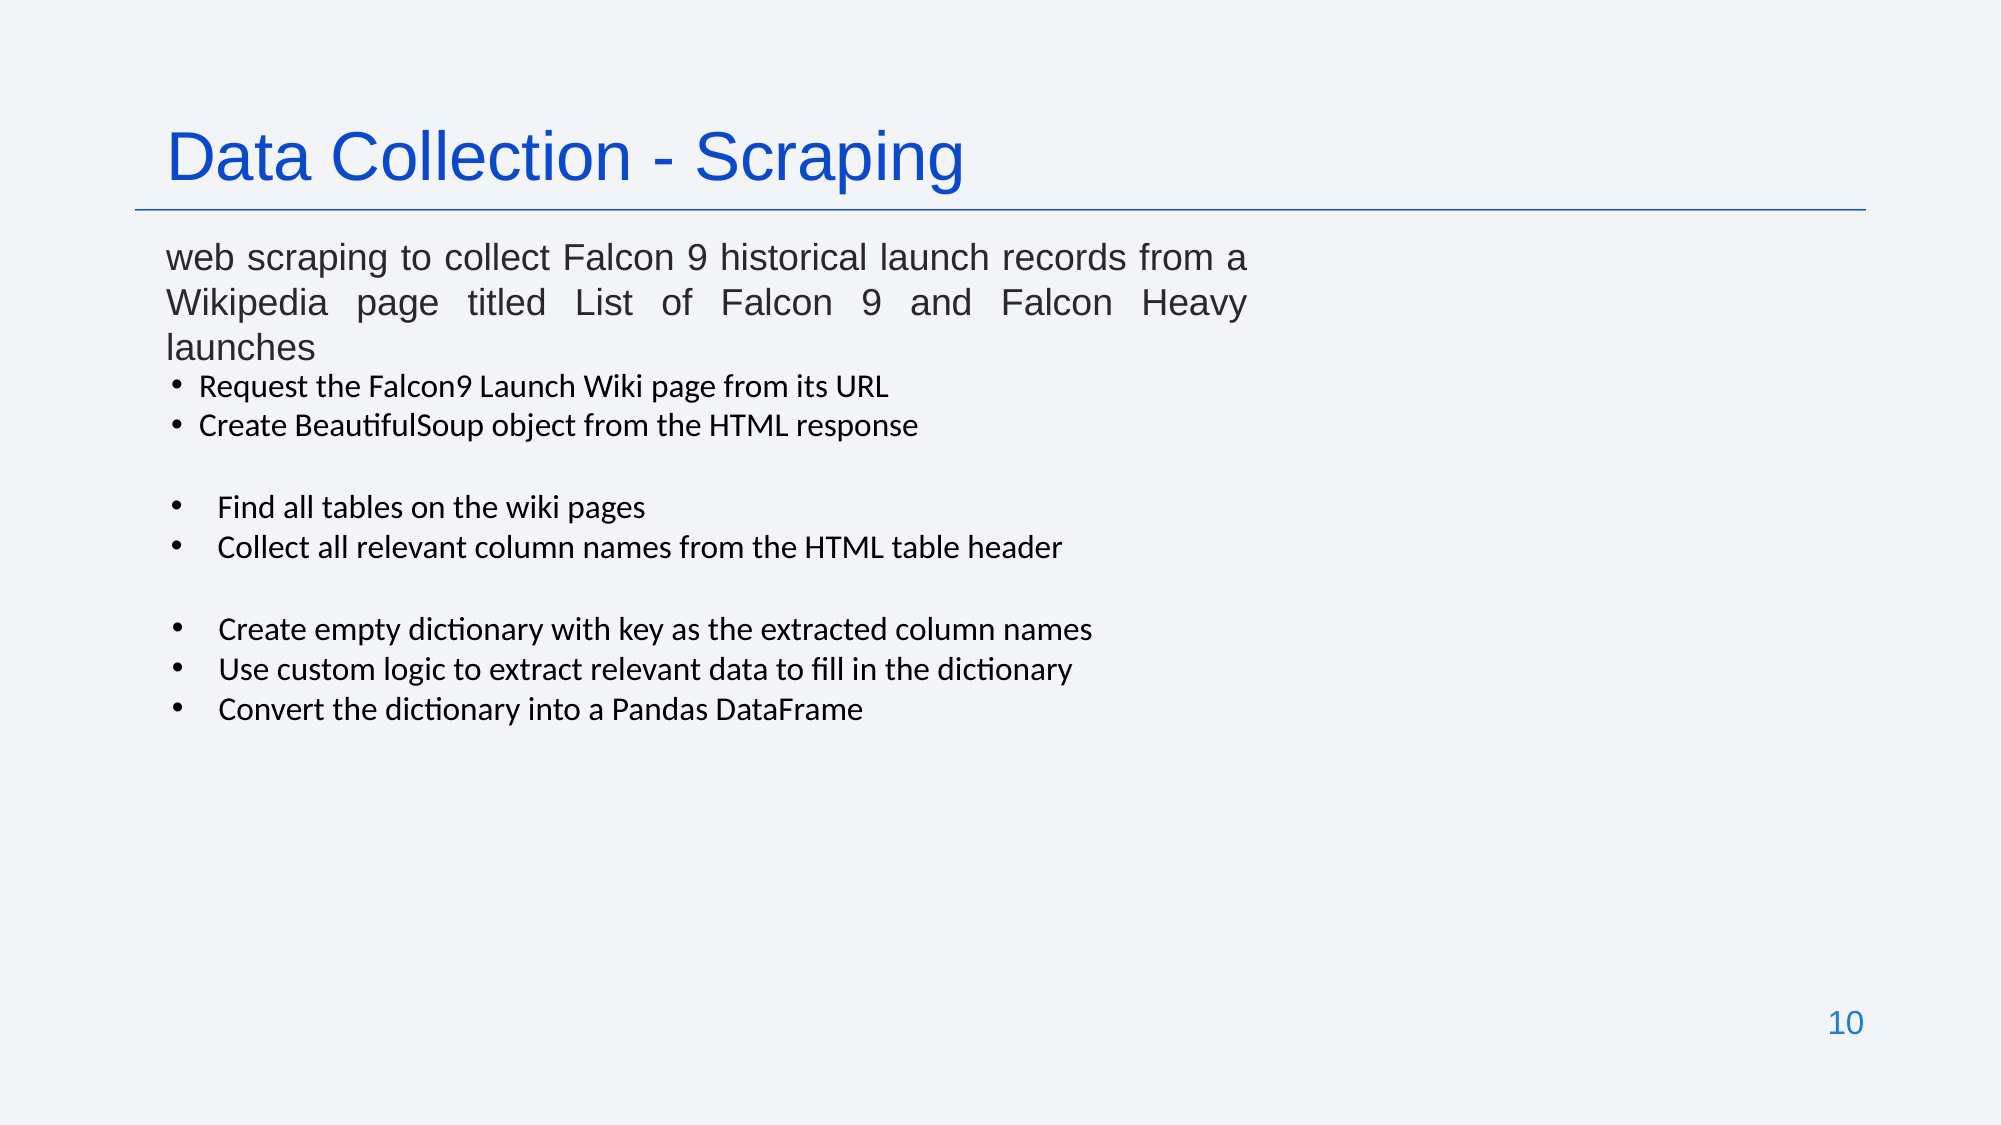

Data Collection - Scraping
web scraping to collect Falcon 9 historical launch records from a Wikipedia page titled List of Falcon 9 and Falcon Heavy launches
Request the Falcon9 Launch Wiki page from its URL
Create BeautifulSoup object from the HTML response
Find all tables on the wiki pages
Collect all relevant column names from the HTML table header
Create empty dictionary with key as the extracted column names
Use custom logic to extract relevant data to fill in the dictionary
Convert the dictionary into a Pandas DataFrame
10